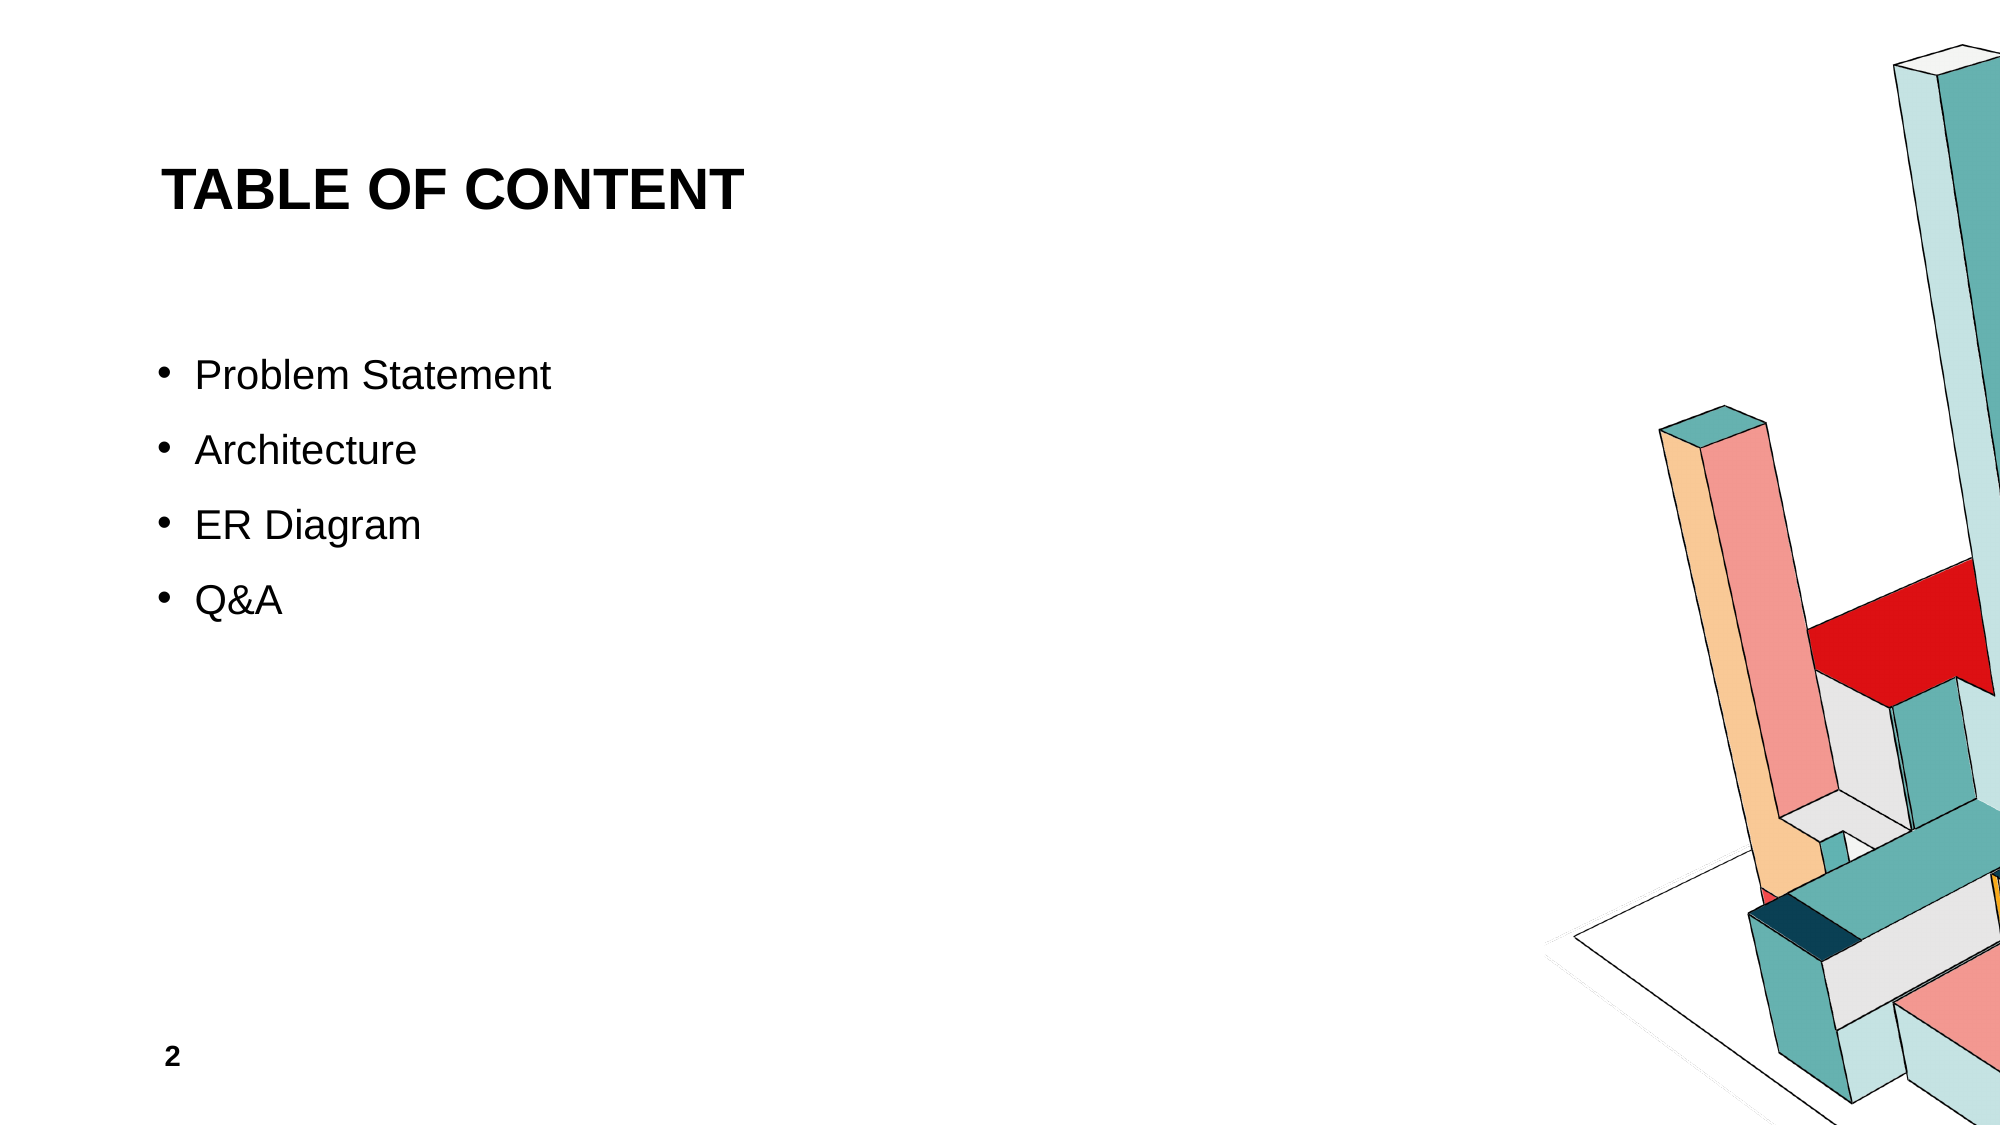

# Table of content
Problem Statement
Architecture
ER Diagram
Q&A
2